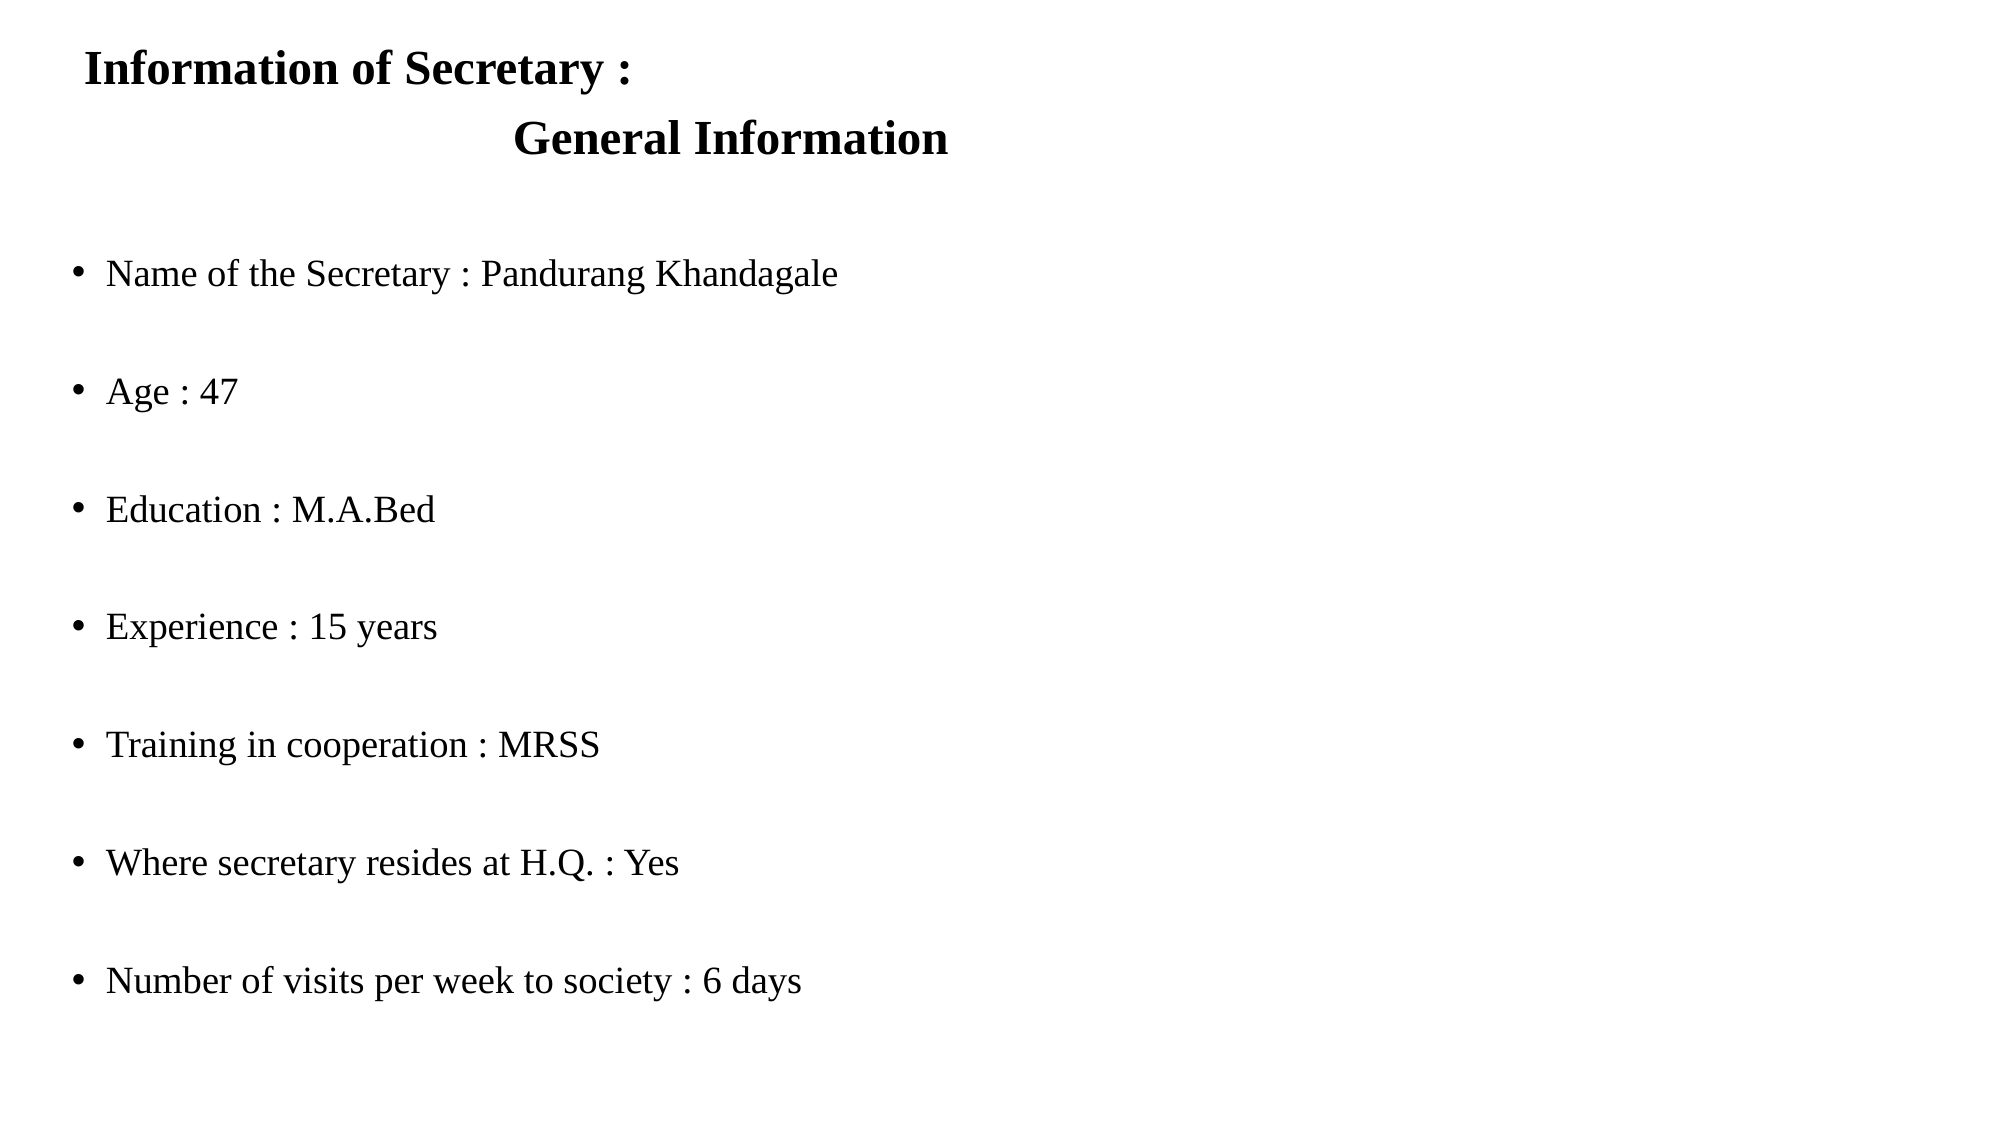

Information of Secretary :
                                    General Information

Name of the Secretary : Pandurang Khandagale

Age : 47

Education : M.A.Bed

Experience : 15 years

Training in cooperation : MRSS

Where secretary resides at H.Q. : Yes

Number of visits per week to society : 6 days